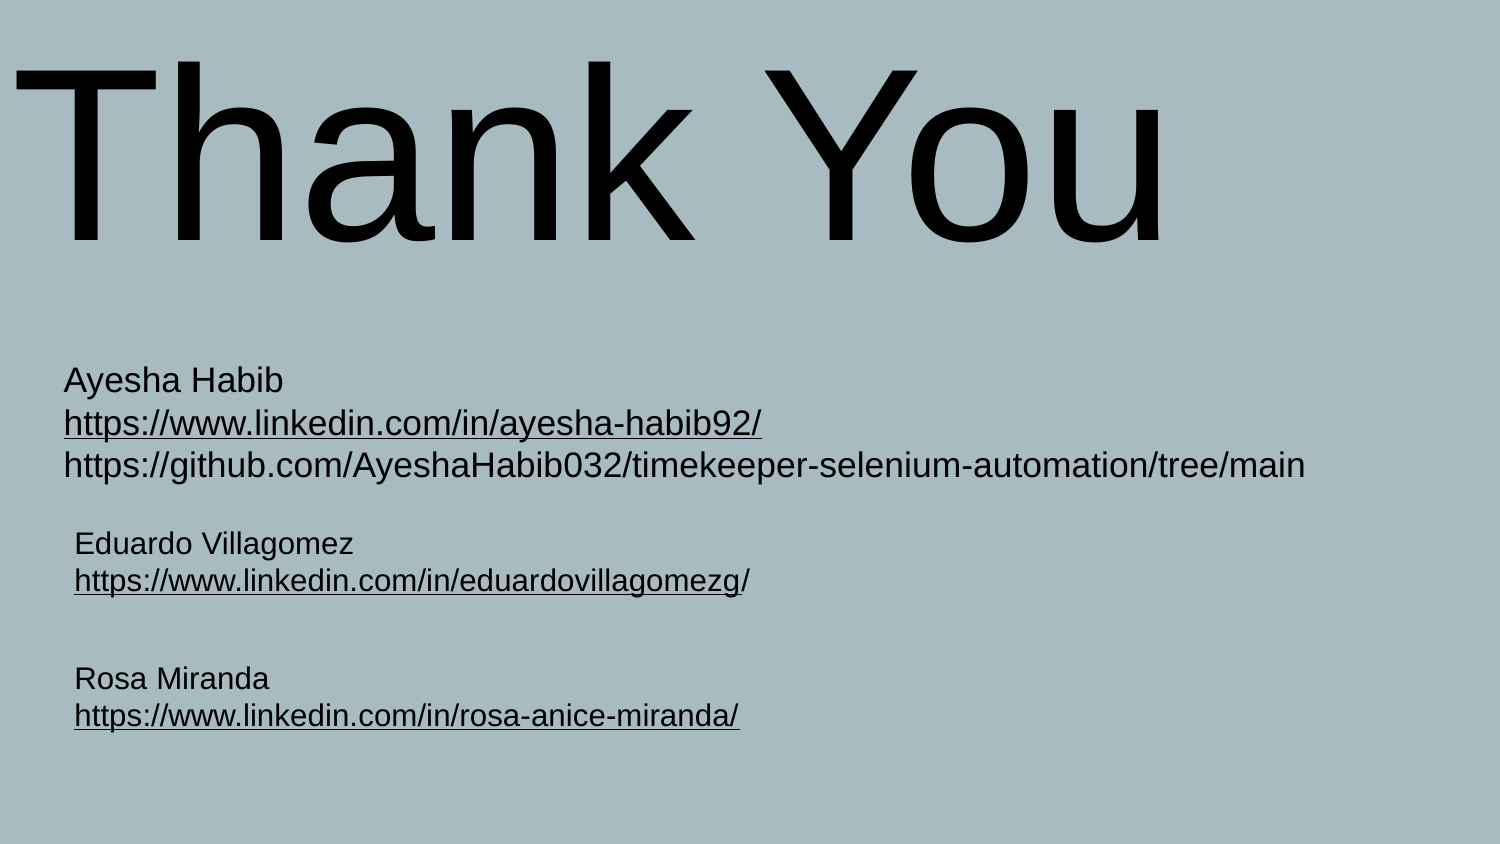

# Thank You
Ayesha Habib
https://www.linkedin.com/in/ayesha-habib92/
https://github.com/AyeshaHabib032/timekeeper-selenium-automation/tree/main
Eduardo Villagomez
https://www.linkedin.com/in/eduardovillagomezg/

Rosa Miranda
https://www.linkedin.com/in/rosa-anice-miranda/